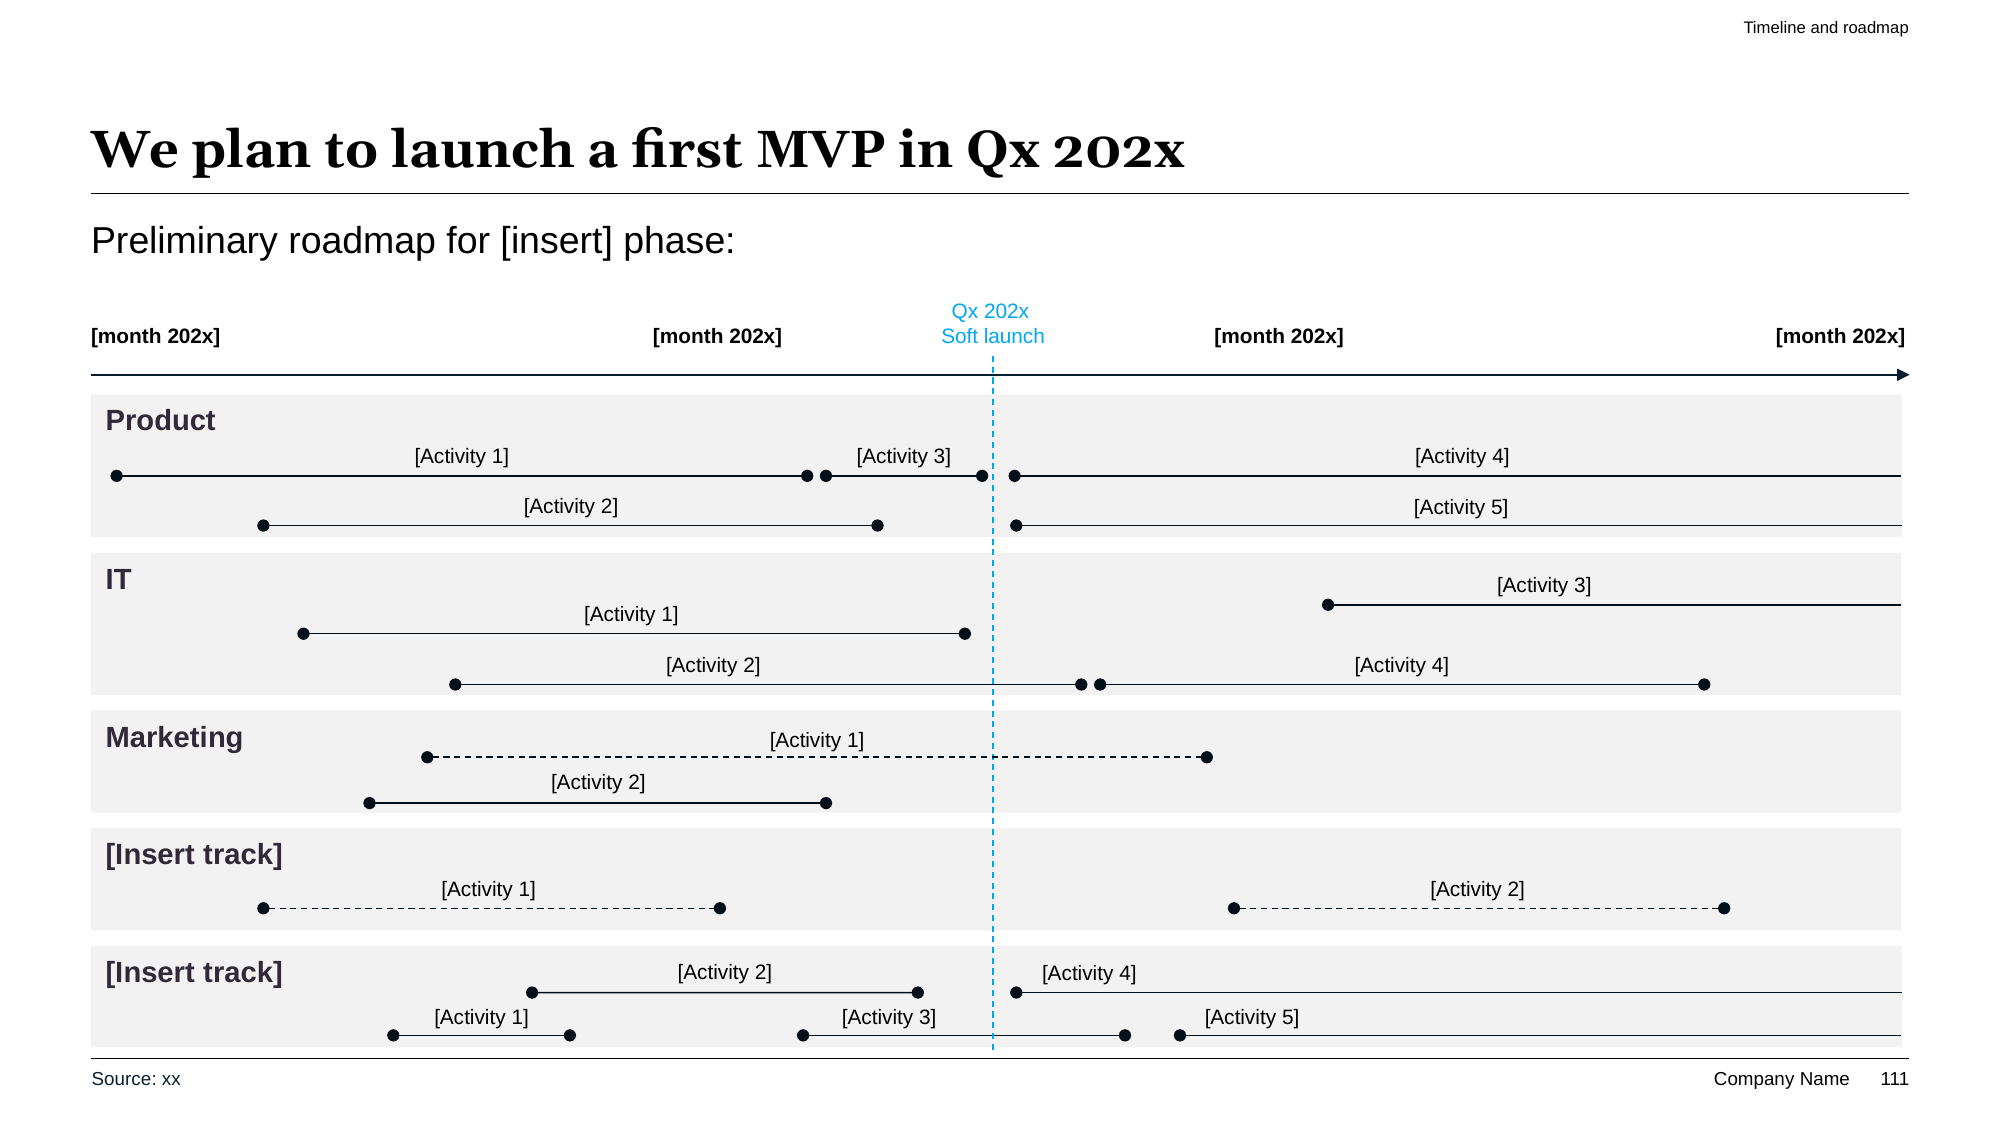

Timeline and roadmap
# We plan to launch a first MVP in Qx 202x
Preliminary roadmap for [insert] phase:
Qx 202x
Soft launch
[month 202x]
[month 202x]
[month 202x]
[month 202x]
Product
[Activity 1]
[Activity 3]
[Activity 4]
[Activity 2]
[Activity 5]
IT
[Activity 3]
[Activity 1]

[Activity 2]
[Activity 4]
Marketing
[Activity 1]
[Activity 2]
[Insert track]
[Activity 1]
[Activity 2]
[Insert track]
[Activity 2]
[Activity 4]
[Activity 5]
[Activity 1]
[Activity 3]
Source: xx